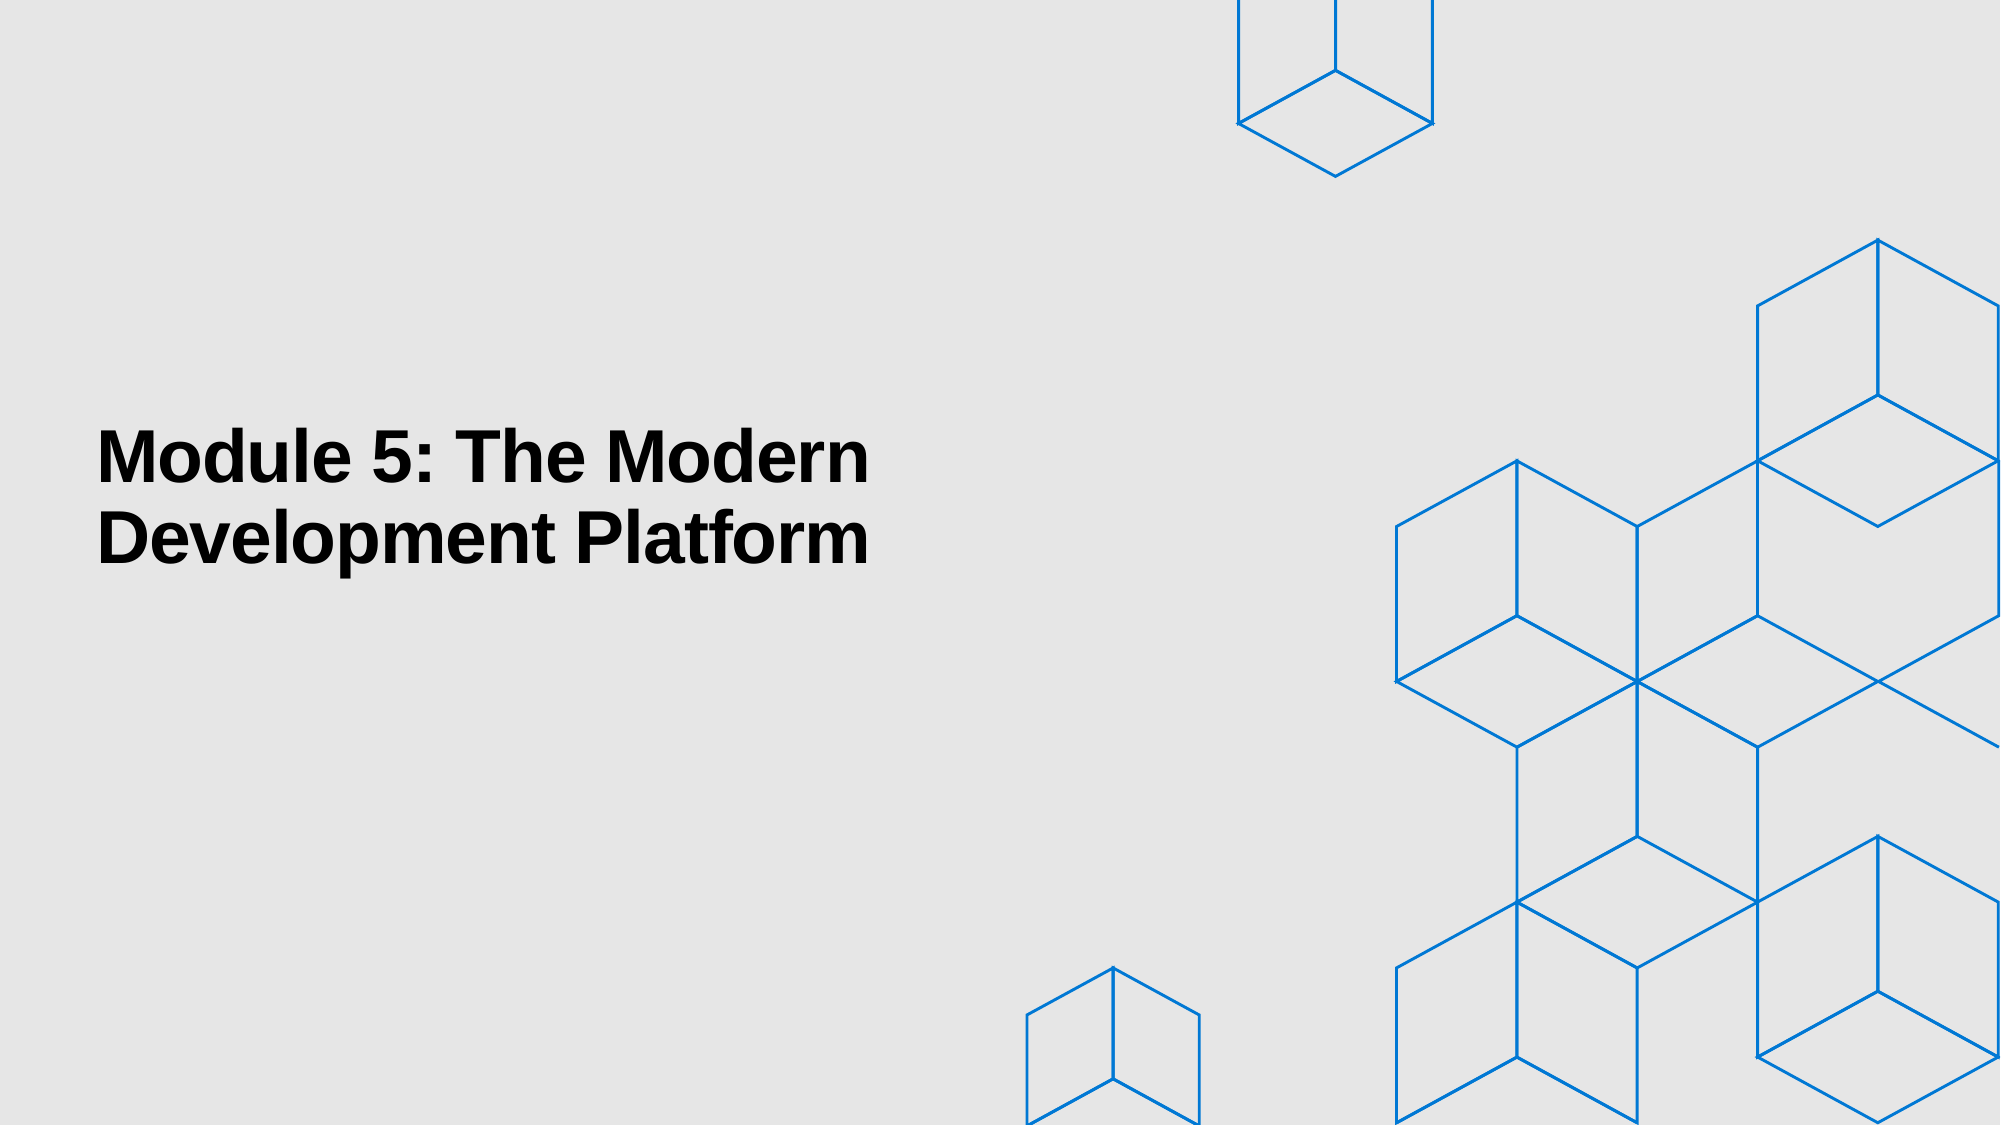

# Module 5: The Modern Development Platform